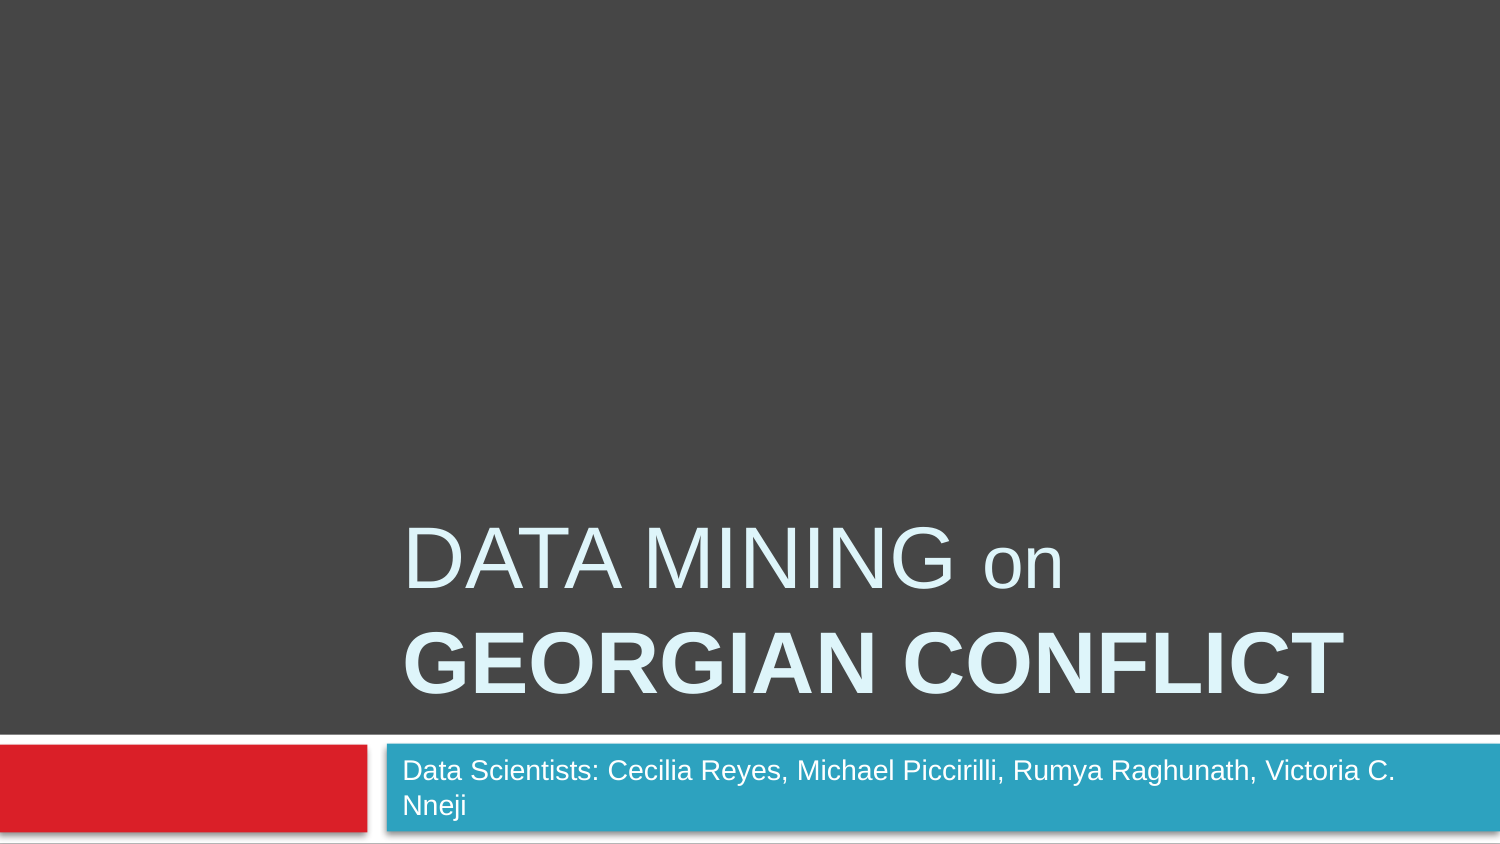

# Data mining on Georgian Conflict
Data Scientists: Cecilia Reyes, Michael Piccirilli, Rumya Raghunath, Victoria C. Nneji